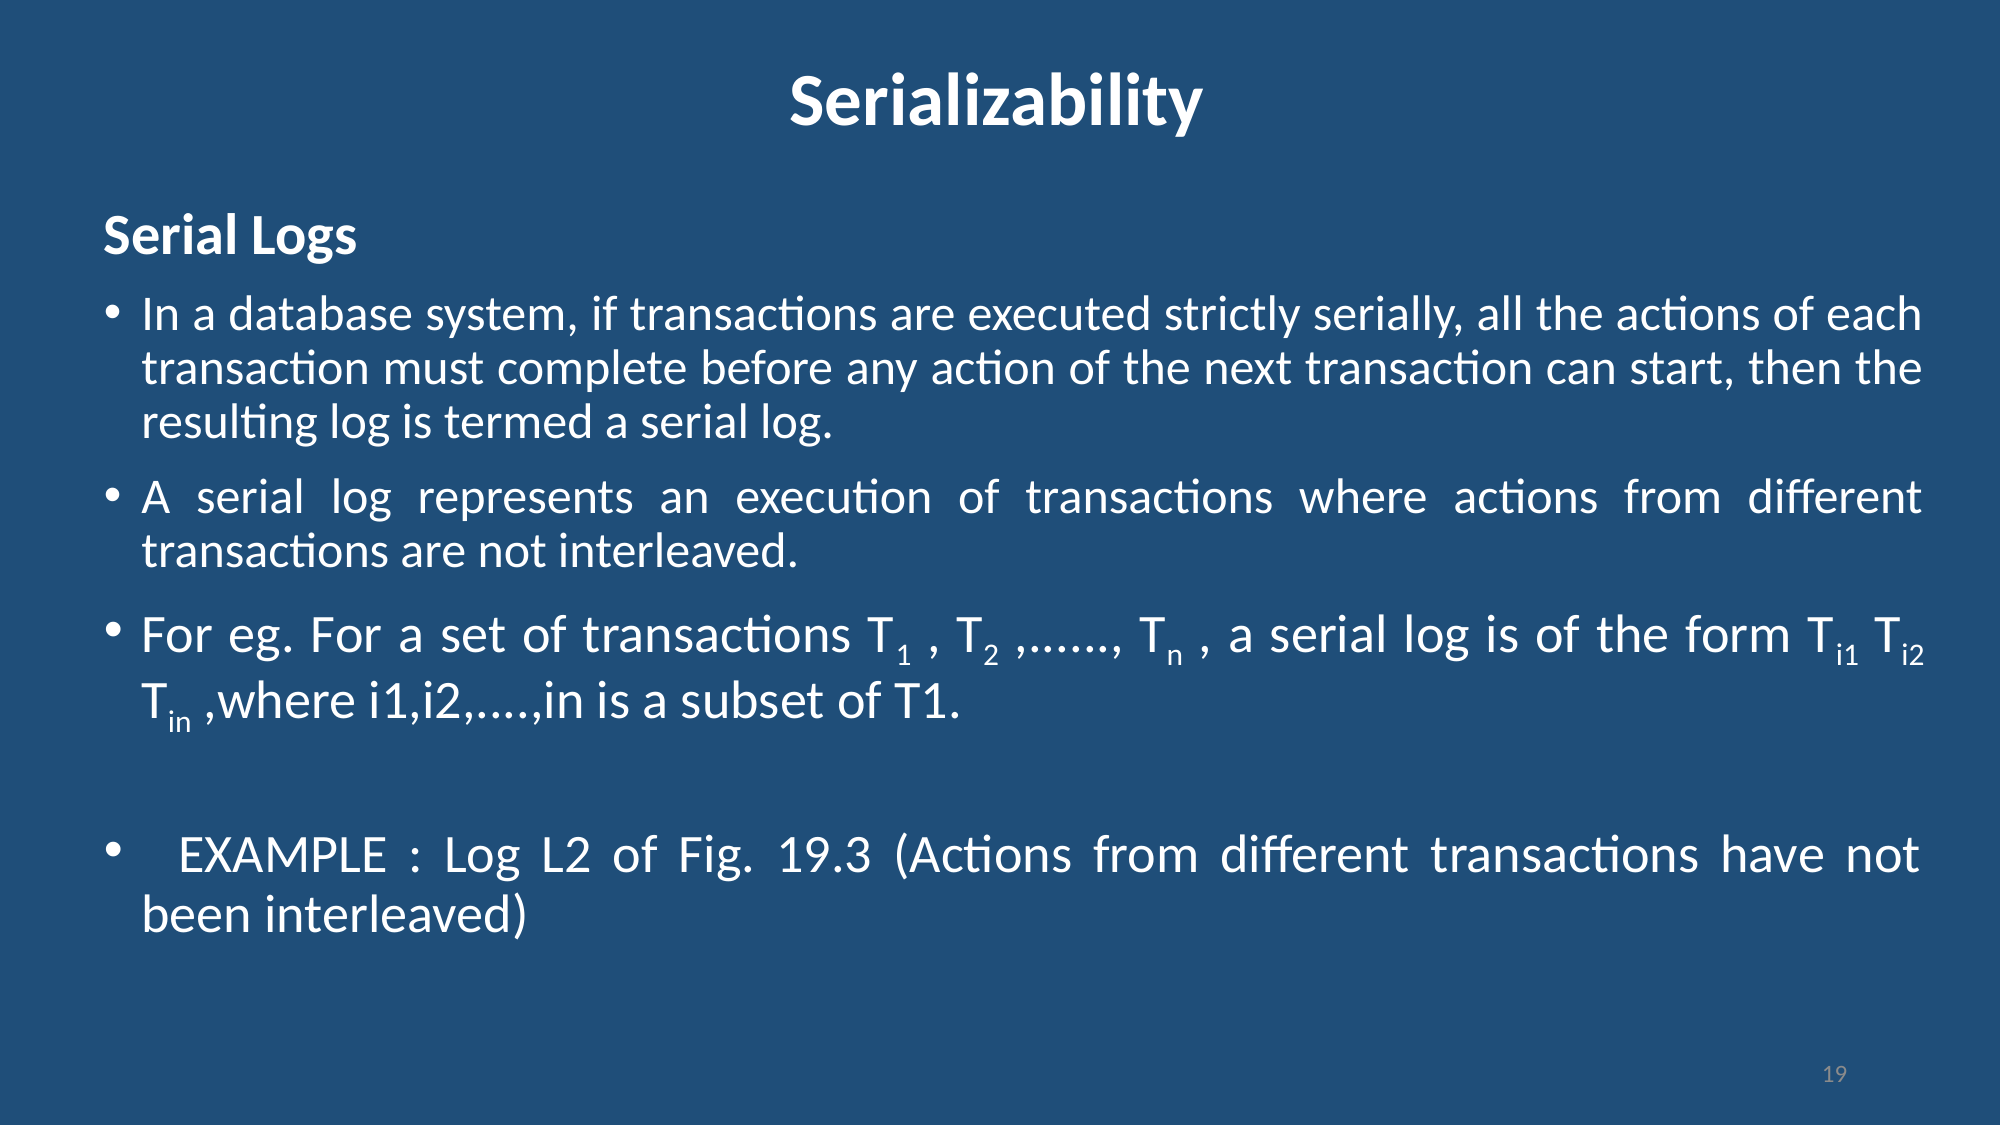

# Serializability
Serial Logs
In a database system, if transactions are executed strictly serially, all the actions of each transaction must complete before any action of the next transaction can start, then the resulting log is termed a serial log.
A serial log represents an execution of transactions where actions from different transactions are not interleaved.
For eg. For a set of transactions T1 , T2 ,......, Tn , a serial log is of the form Ti1 Ti2 Tin ,where i1,i2,....,in is a subset of T1.

  EXAMPLE : Log L2 of Fig. 19.3 (Actions from different transactions have not been interleaved)

19